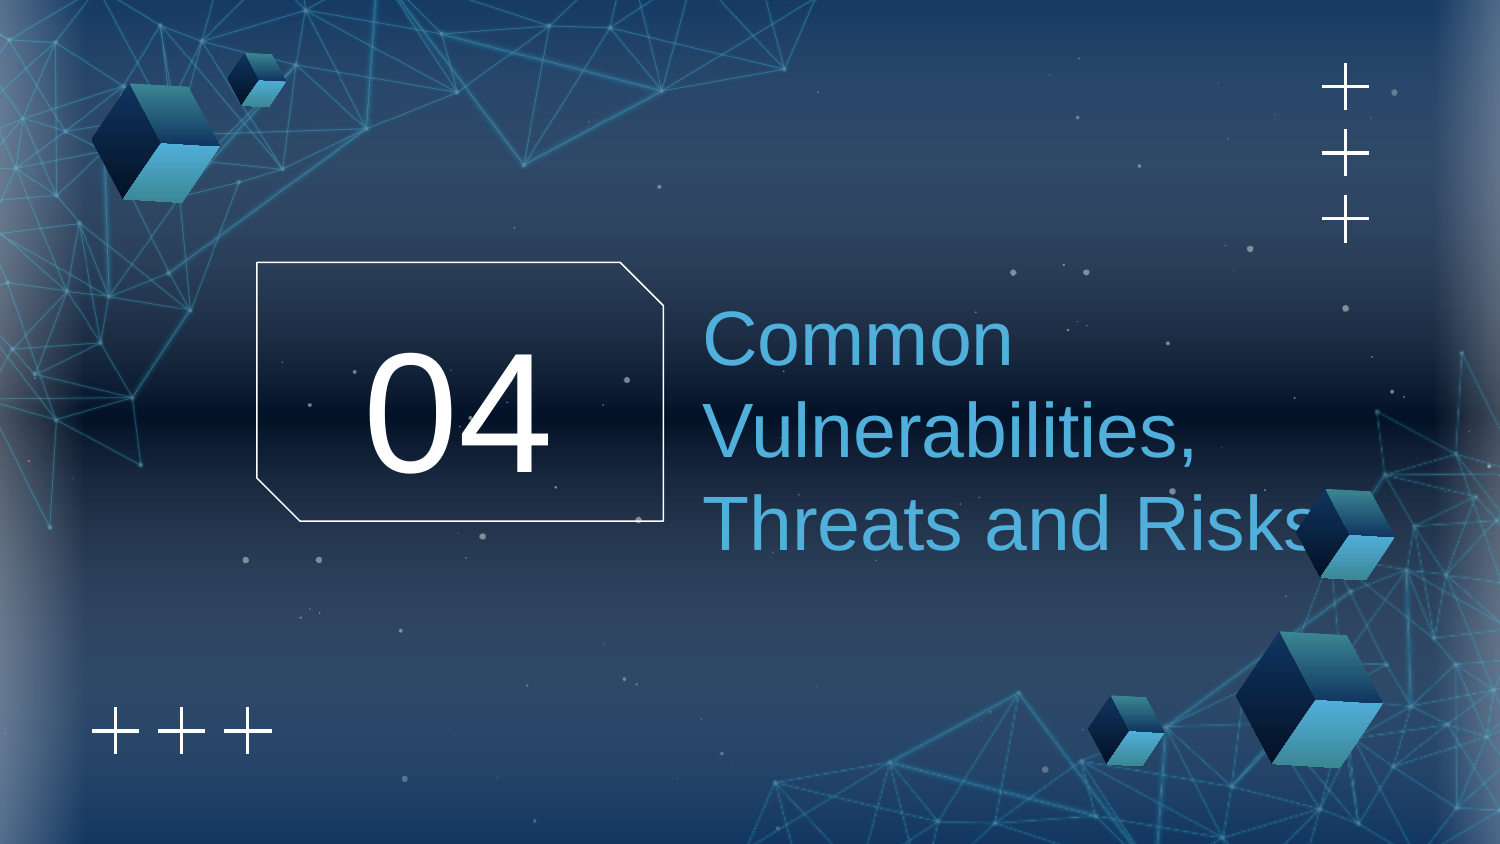

# Common Vulnerabilities, Threats and Risks
04